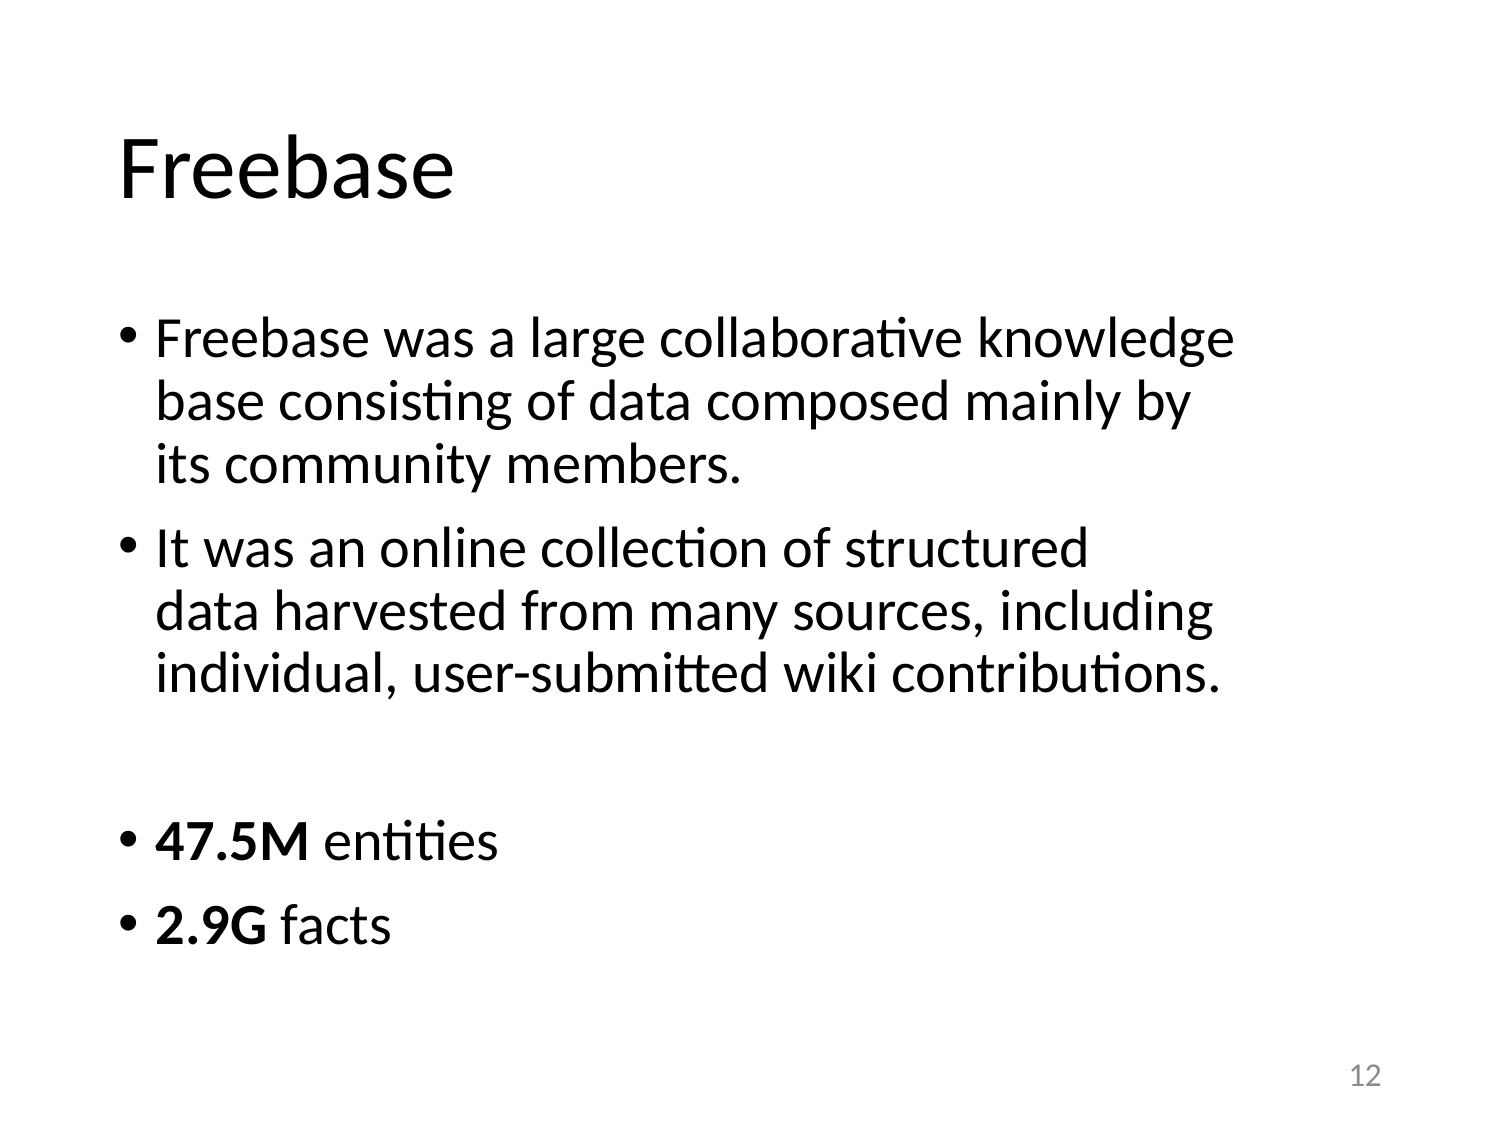

# Freebase
Freebase was a large collaborative knowledge base consisting of data composed mainly by its community members.
It was an online collection of structured data harvested from many sources, including individual, user-submitted wiki contributions.

47.5M entities
2.9G facts
12